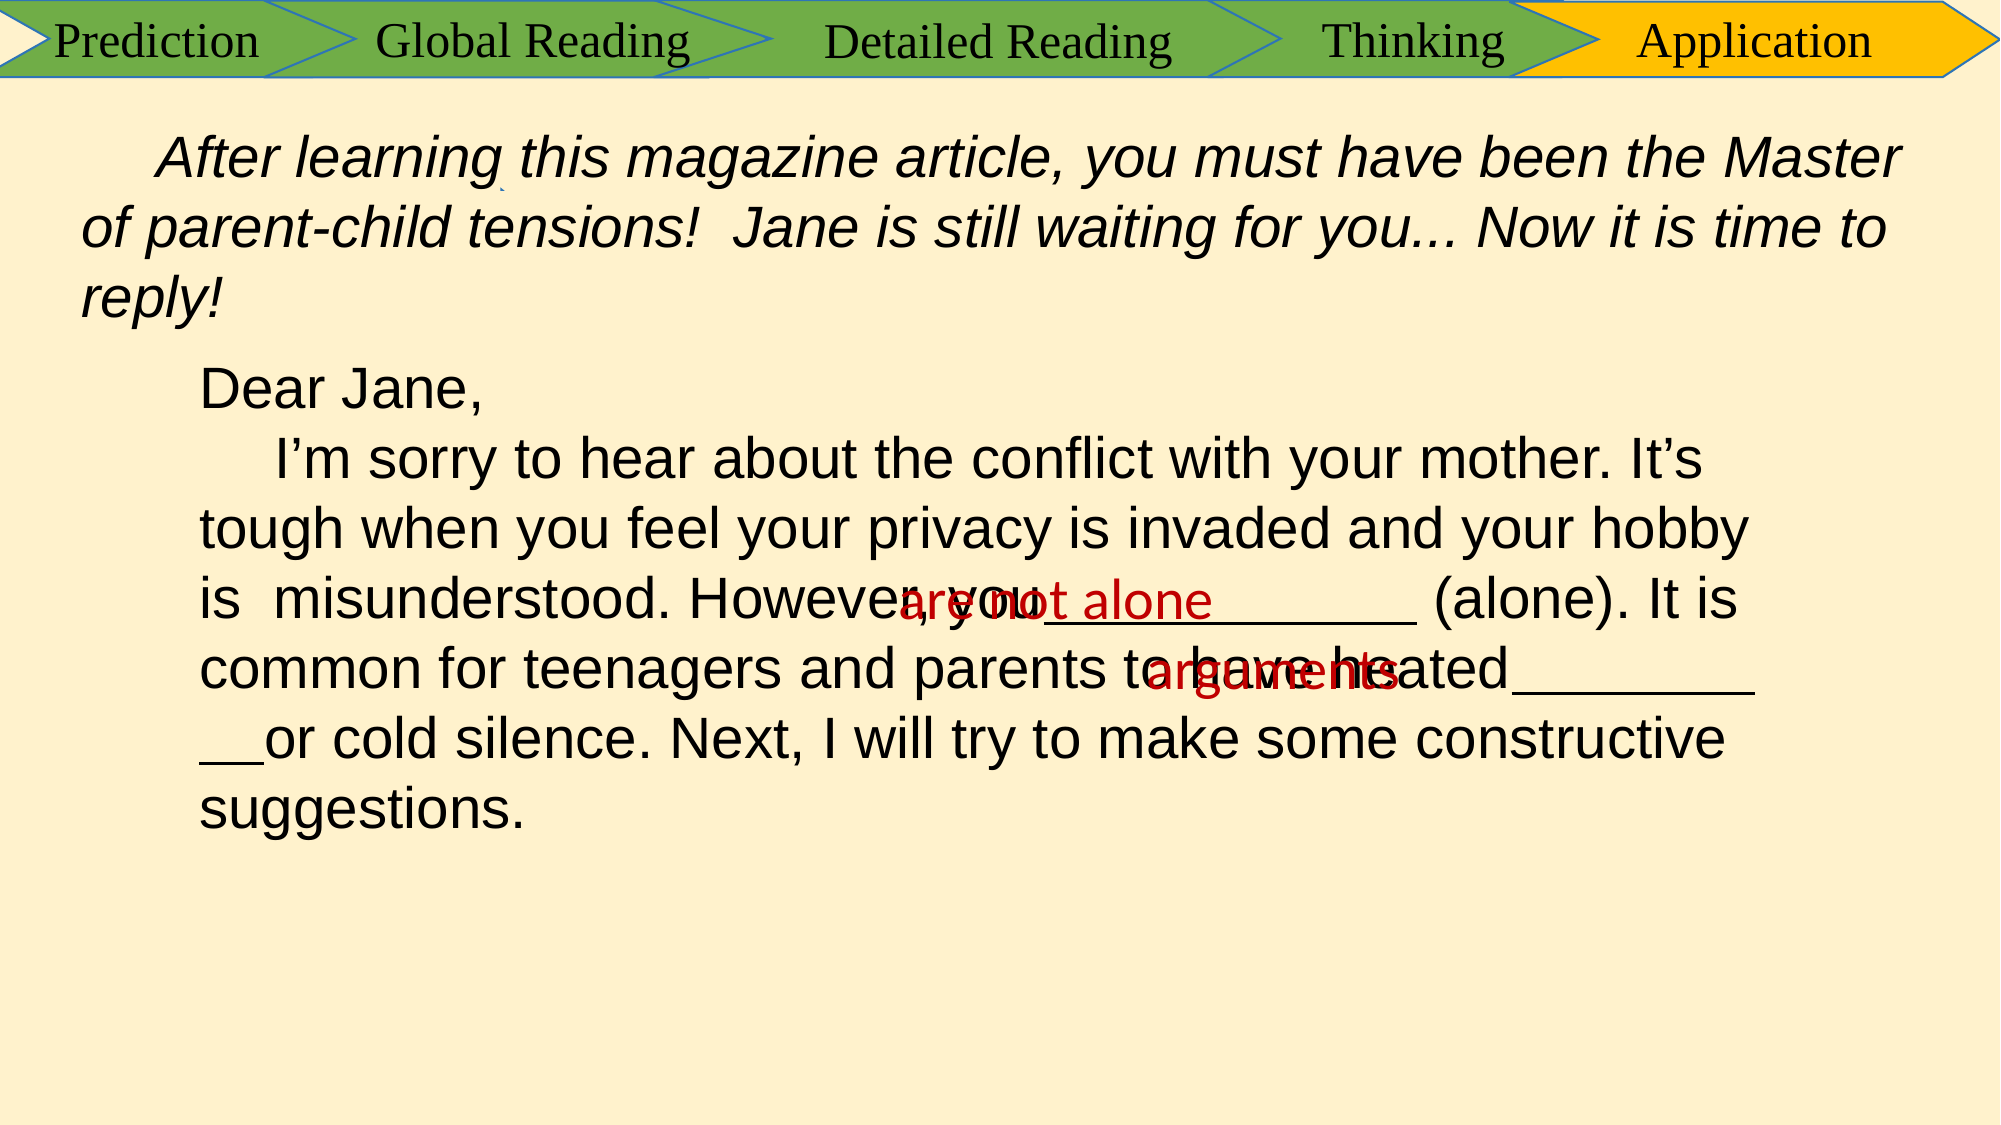

Prediction
Global Reading
Thinking
Application
Detailed Reading
After learning this magazine article, you must have been the Master of parent-child tensions!  Jane is still waiting for you... Now it is time to reply!

Dear Jane,
I’m sorry to hear about the conflict with your mother. It’s tough when you feel your privacy is invaded and your hobby is  misunderstood. However, you                        (alone). It is common for teenagers and parents to have heated                    or cold silence. Next, I will try to make some constructive suggestions.
are not alone
arguments